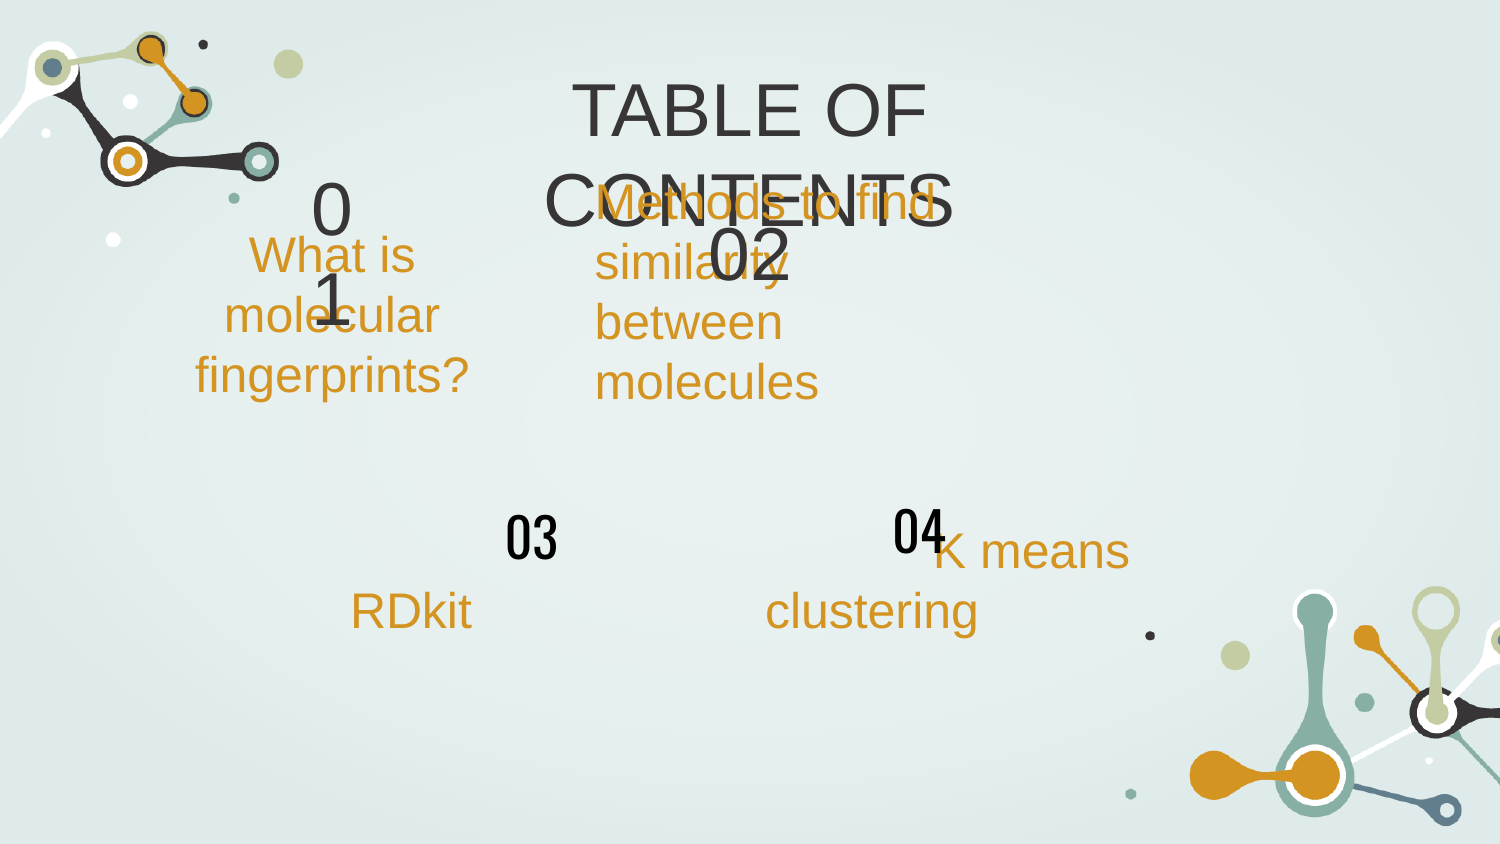

TABLE OF CONTENTS
01
02
# What is molecular fingerprints?
Methods to find similarity between molecules

  03
04
                     RDkit
            K means clustering